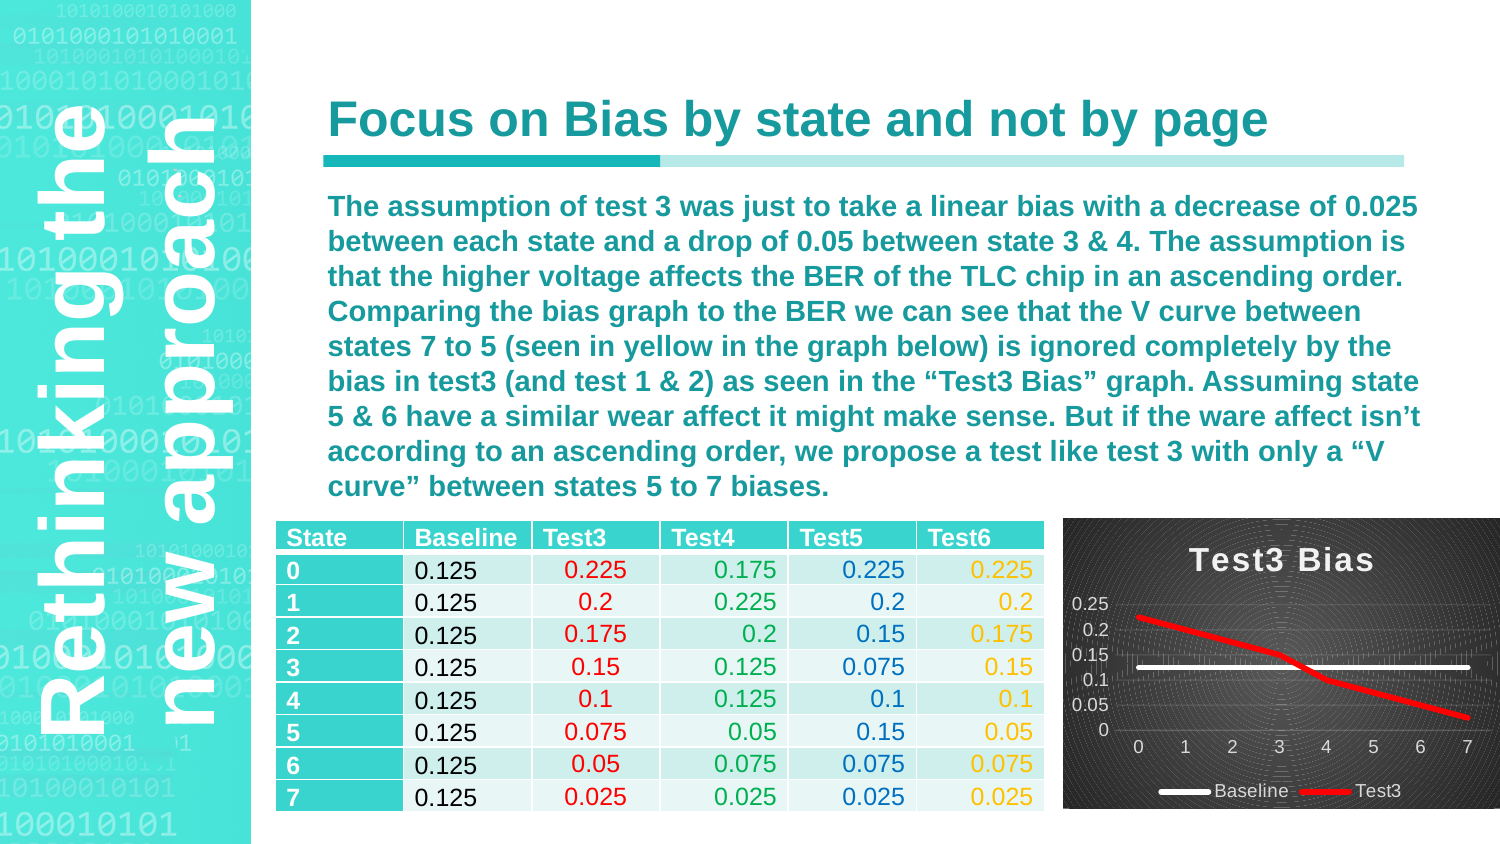

Agenda Style
Focus on Bias by state and not by page
The assumption of test 3 was just to take a linear bias with a decrease of 0.025 between each state and a drop of 0.05 between state 3 & 4. The assumption is that the higher voltage affects the BER of the TLC chip in an ascending order. Comparing the bias graph to the BER we can see that the V curve between states 7 to 5 (seen in yellow in the graph below) is ignored completely by the bias in test3 (and test 1 & 2) as seen in the “Test3 Bias” graph. Assuming state 5 & 6 have a similar wear affect it might make sense. But if the ware affect isn’t according to an ascending order, we propose a test like test 3 with only a “V curve” between states 5 to 7 biases.

Rethinking the new approach

### Chart: Test3 Bias

| Category | Baseline | Test3 |
|---|---|---|
| 0 | 0.125 | 0.225 |
| 1 | 0.125 | 0.2 |
| 2 | 0.125 | 0.175 |
| 3 | 0.125 | 0.15 |
| 4 | 0.125 | 0.1 |
| 5 | 0.125 | 0.075 |
| 6 | 0.125 | 0.05 |
| 7 | 0.125 | 0.025 |
| State | Baseline | Test3 | Test4 | Test5 | Test6 |
| --- | --- | --- | --- | --- | --- |
| 0 | 0.125 | 0.225 | 0.175 | 0.225 | 0.225 |
| 1 | 0.125 | 0.2 | 0.225 | 0.2 | 0.2 |
| 2 | 0.125 | 0.175 | 0.2 | 0.15 | 0.175 |
| 3 | 0.125 | 0.15 | 0.125 | 0.075 | 0.15 |
| 4 | 0.125 | 0.1 | 0.125 | 0.1 | 0.1 |
| 5 | 0.125 | 0.075 | 0.05 | 0.15 | 0.05 |
| 6 | 0.125 | 0.05 | 0.075 | 0.075 | 0.075 |
| 7 | 0.125 | 0.025 | 0.025 | 0.025 | 0.025 |